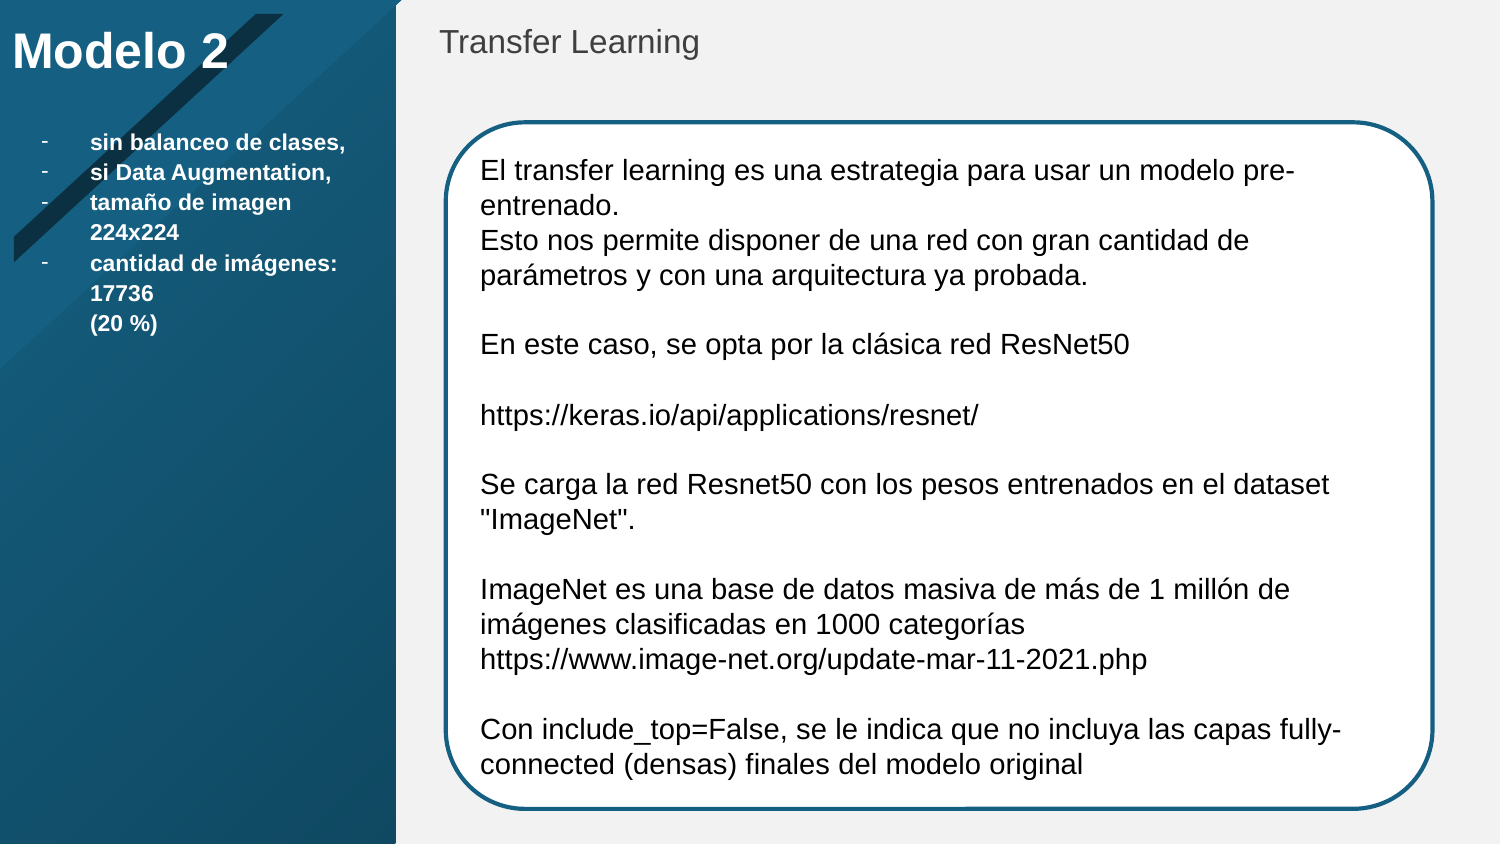

Modelo 2
Transfer Learning

sin balanceo de clases,
si Data Augmentation,
tamaño de imagen 224x224
cantidad de imágenes: 17736
(20 %)

El transfer learning es una estrategia para usar un modelo pre-entrenado.
Esto nos permite disponer de una red con gran cantidad de parámetros y con una arquitectura ya probada.

En este caso, se opta por la clásica red ResNet50

https://keras.io/api/applications/resnet/

Se carga la red Resnet50 con los pesos entrenados en el dataset "ImageNet".

ImageNet es una base de datos masiva de más de 1 millón de imágenes clasificadas en 1000 categorías https://www.image-net.org/update-mar-11-2021.php

Con include_top=False, se le indica que no incluya las capas fully-connected (densas) finales del modelo original